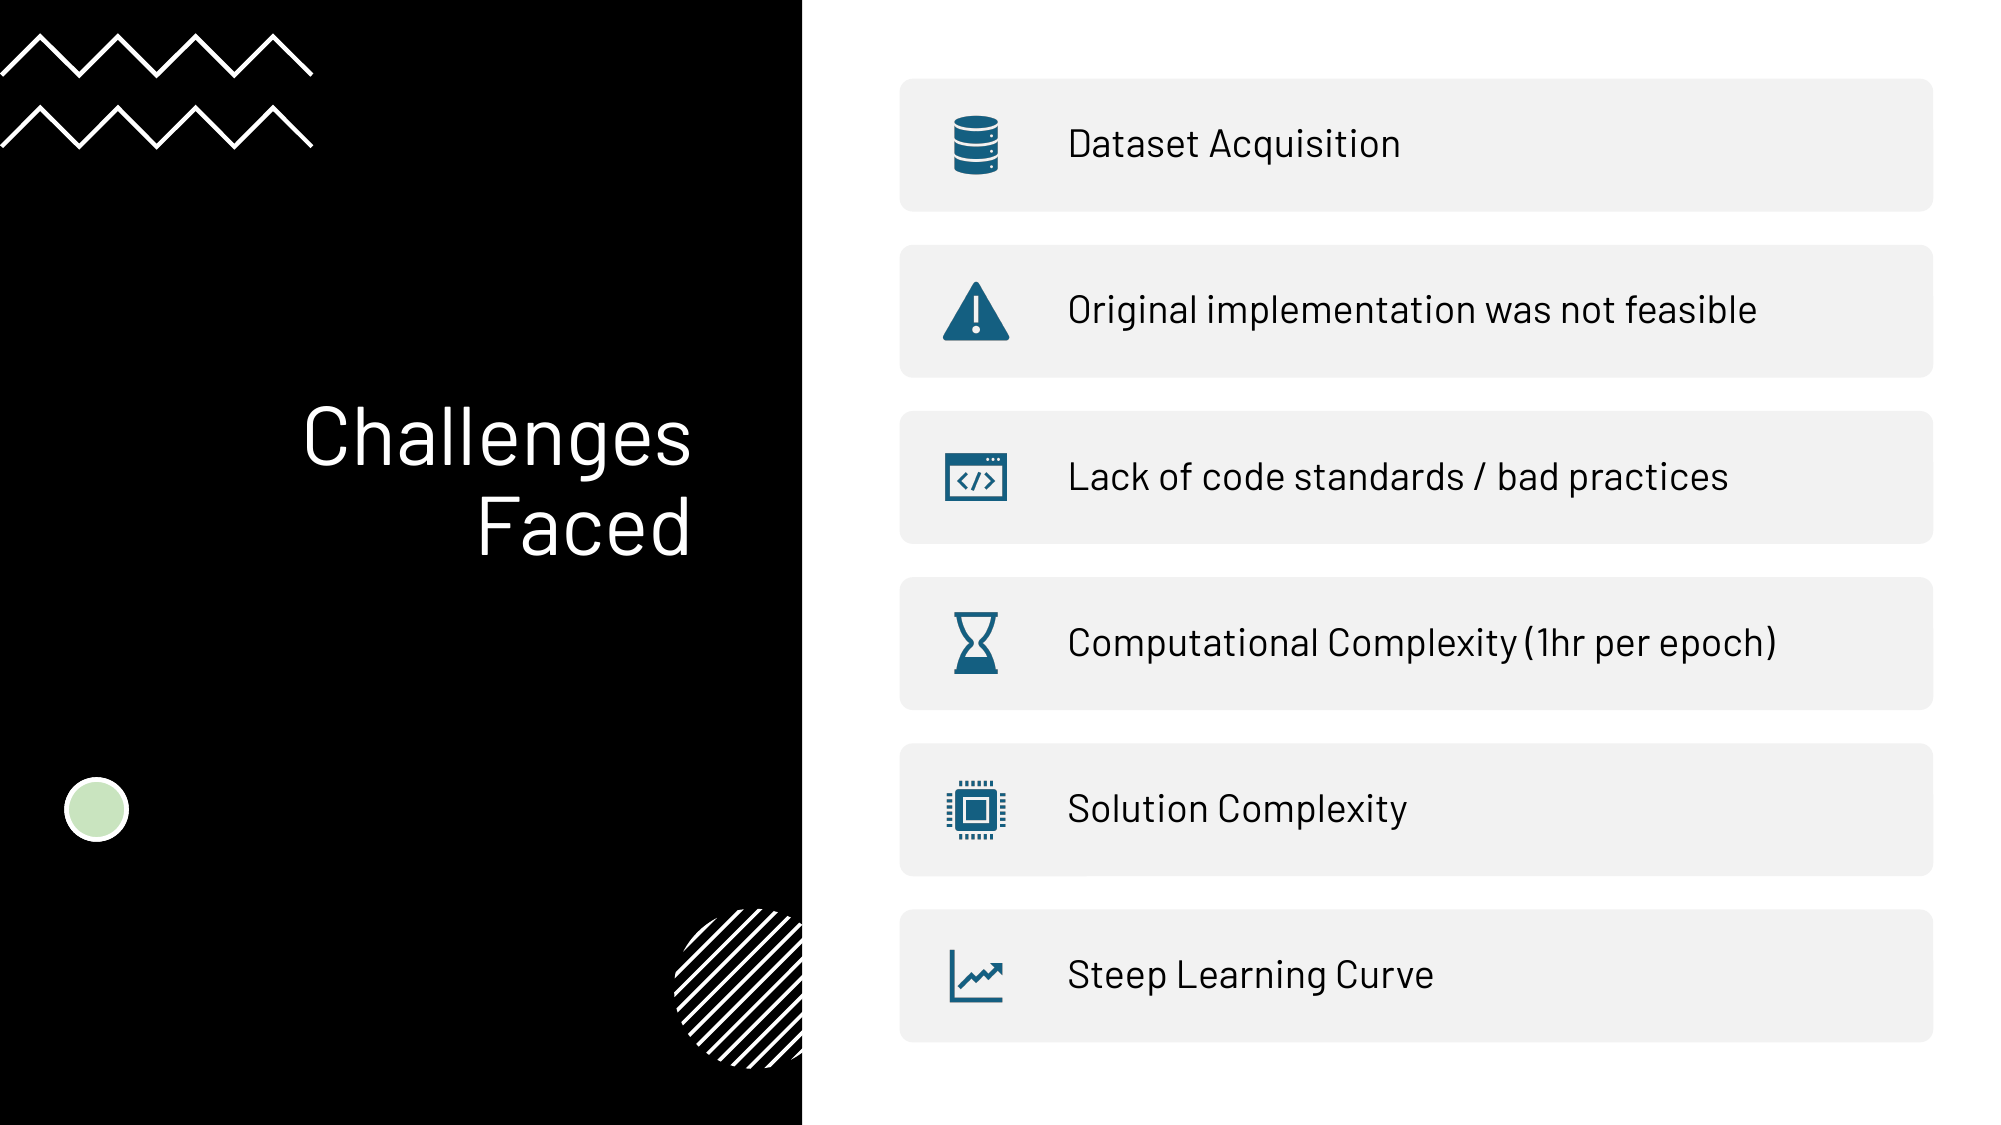

Dataset Acquisition
Original implementation was not feasible
Lack of code standards / bad practices
Computational Complexity (1hr per epoch)
Solution Complexity
Steep Learning Curve
# Challenges Faced